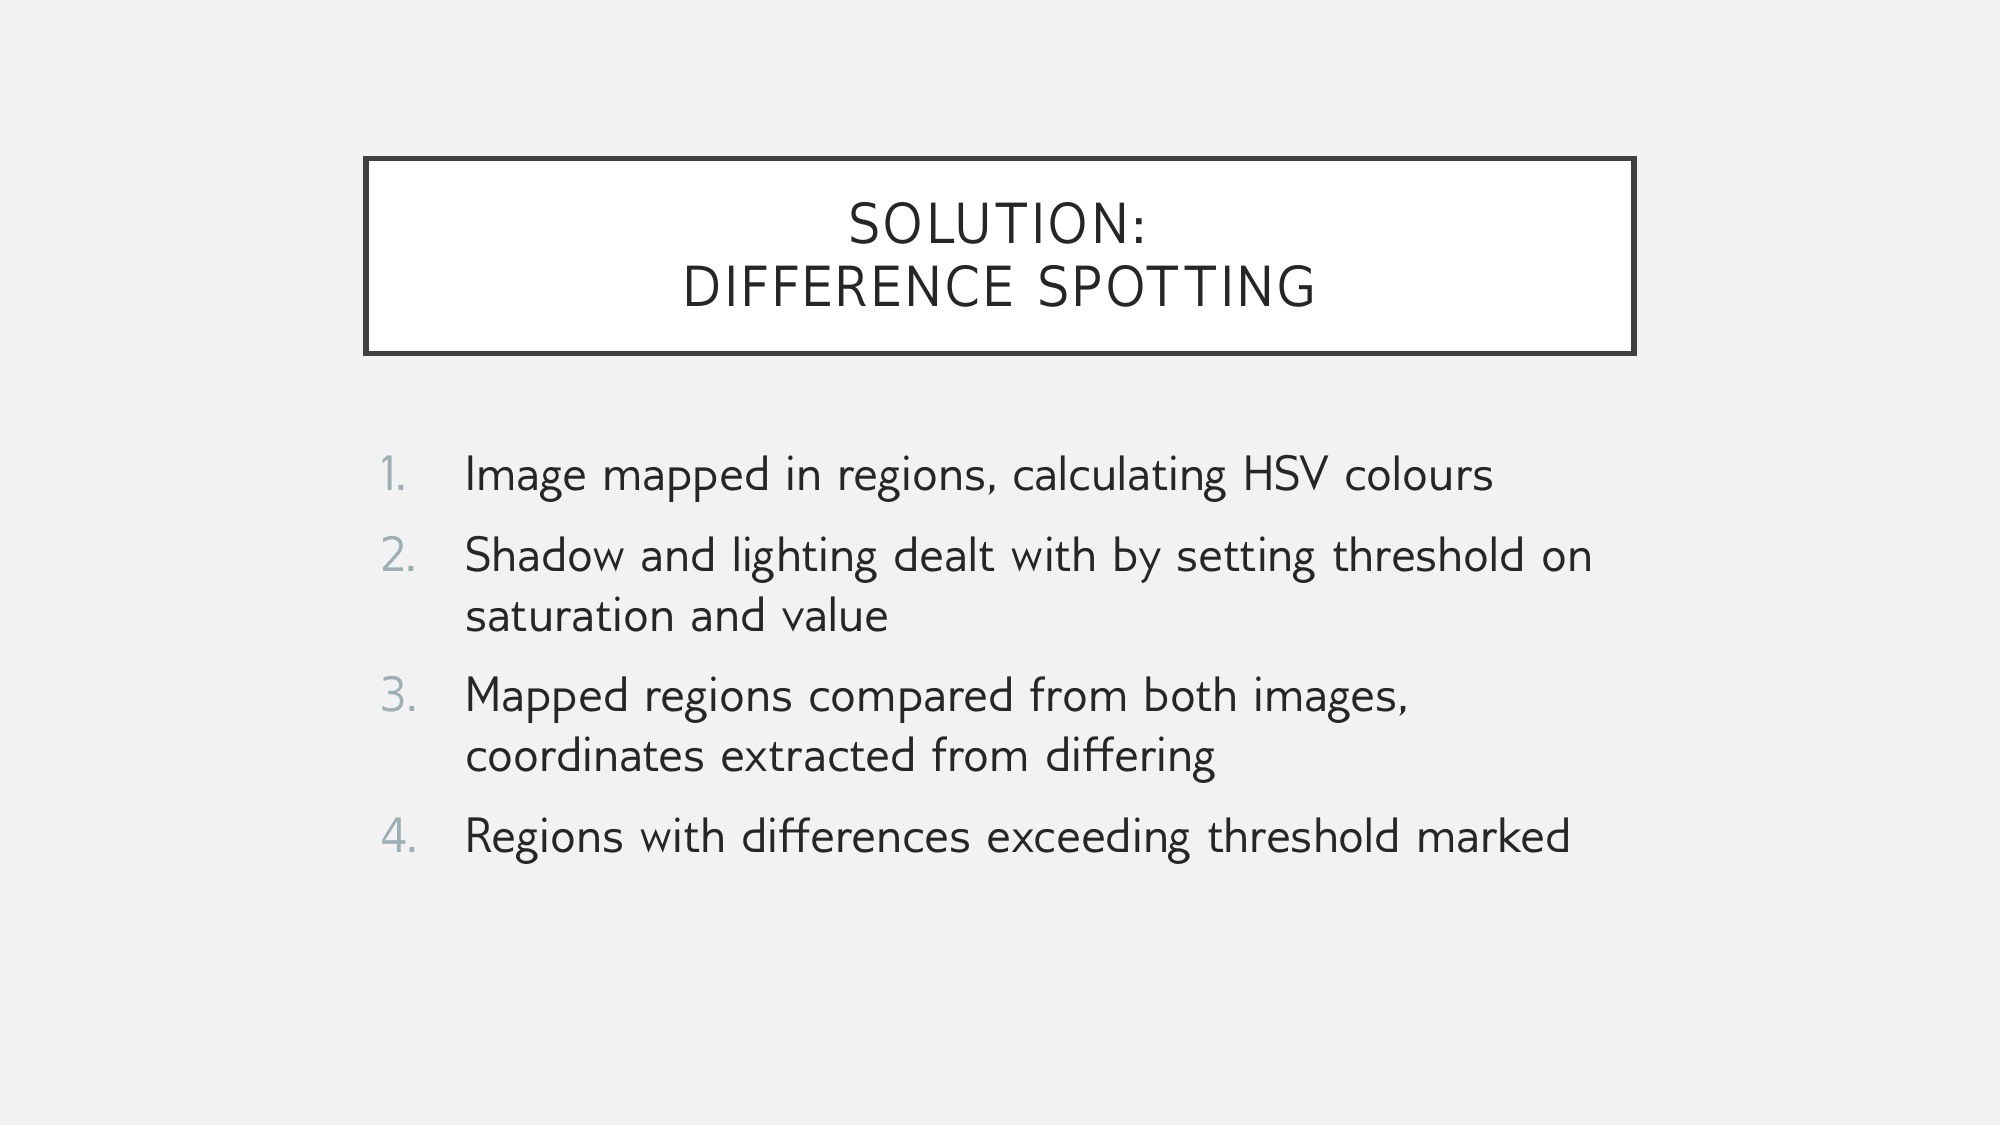

# Solution: Difference Spotting
Image mapped in regions, calculating HSV colours
Shadow and lighting dealt with by setting threshold on saturation and value
Mapped regions compared from both images, coordinates extracted from differing
Regions with differences exceeding threshold marked